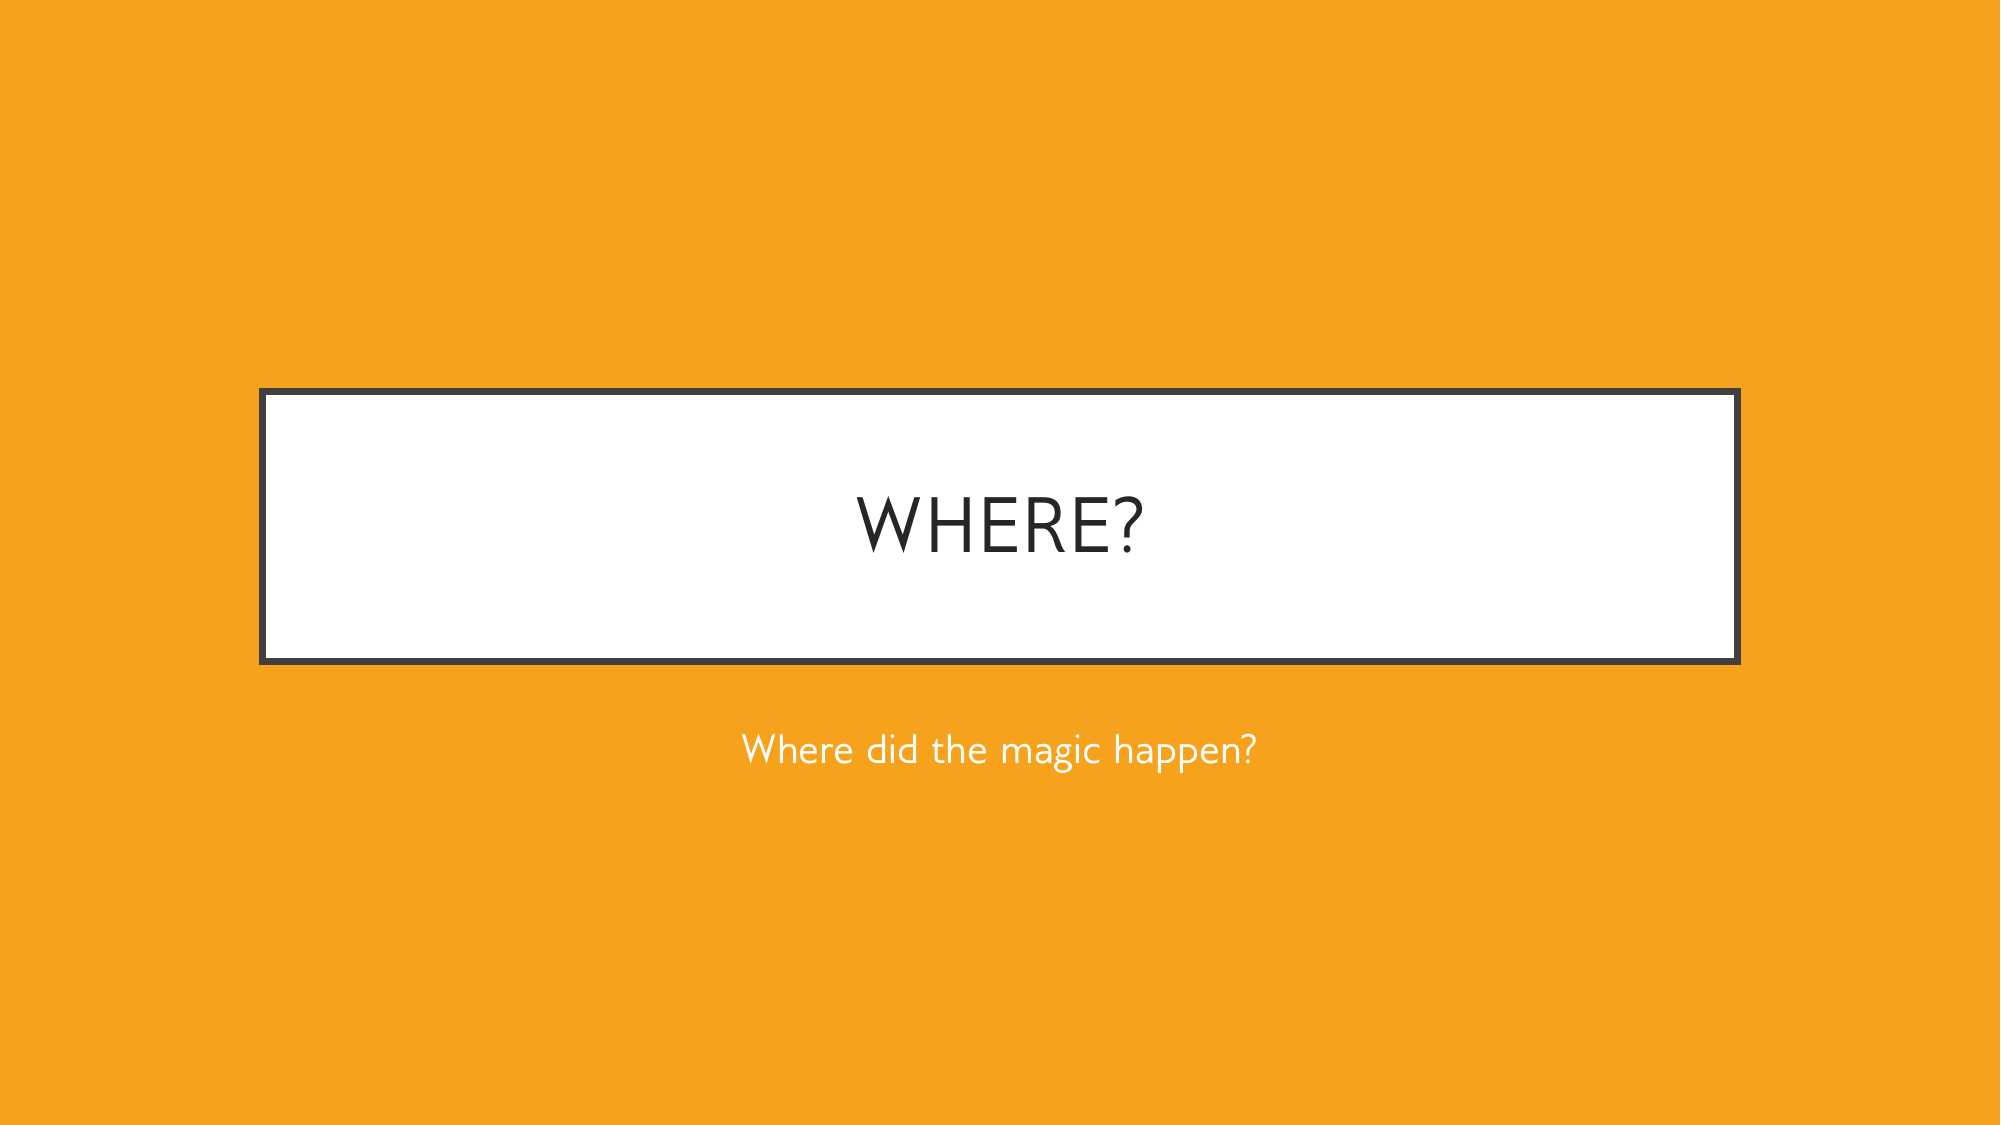

# Where?
Where did the magic happen?